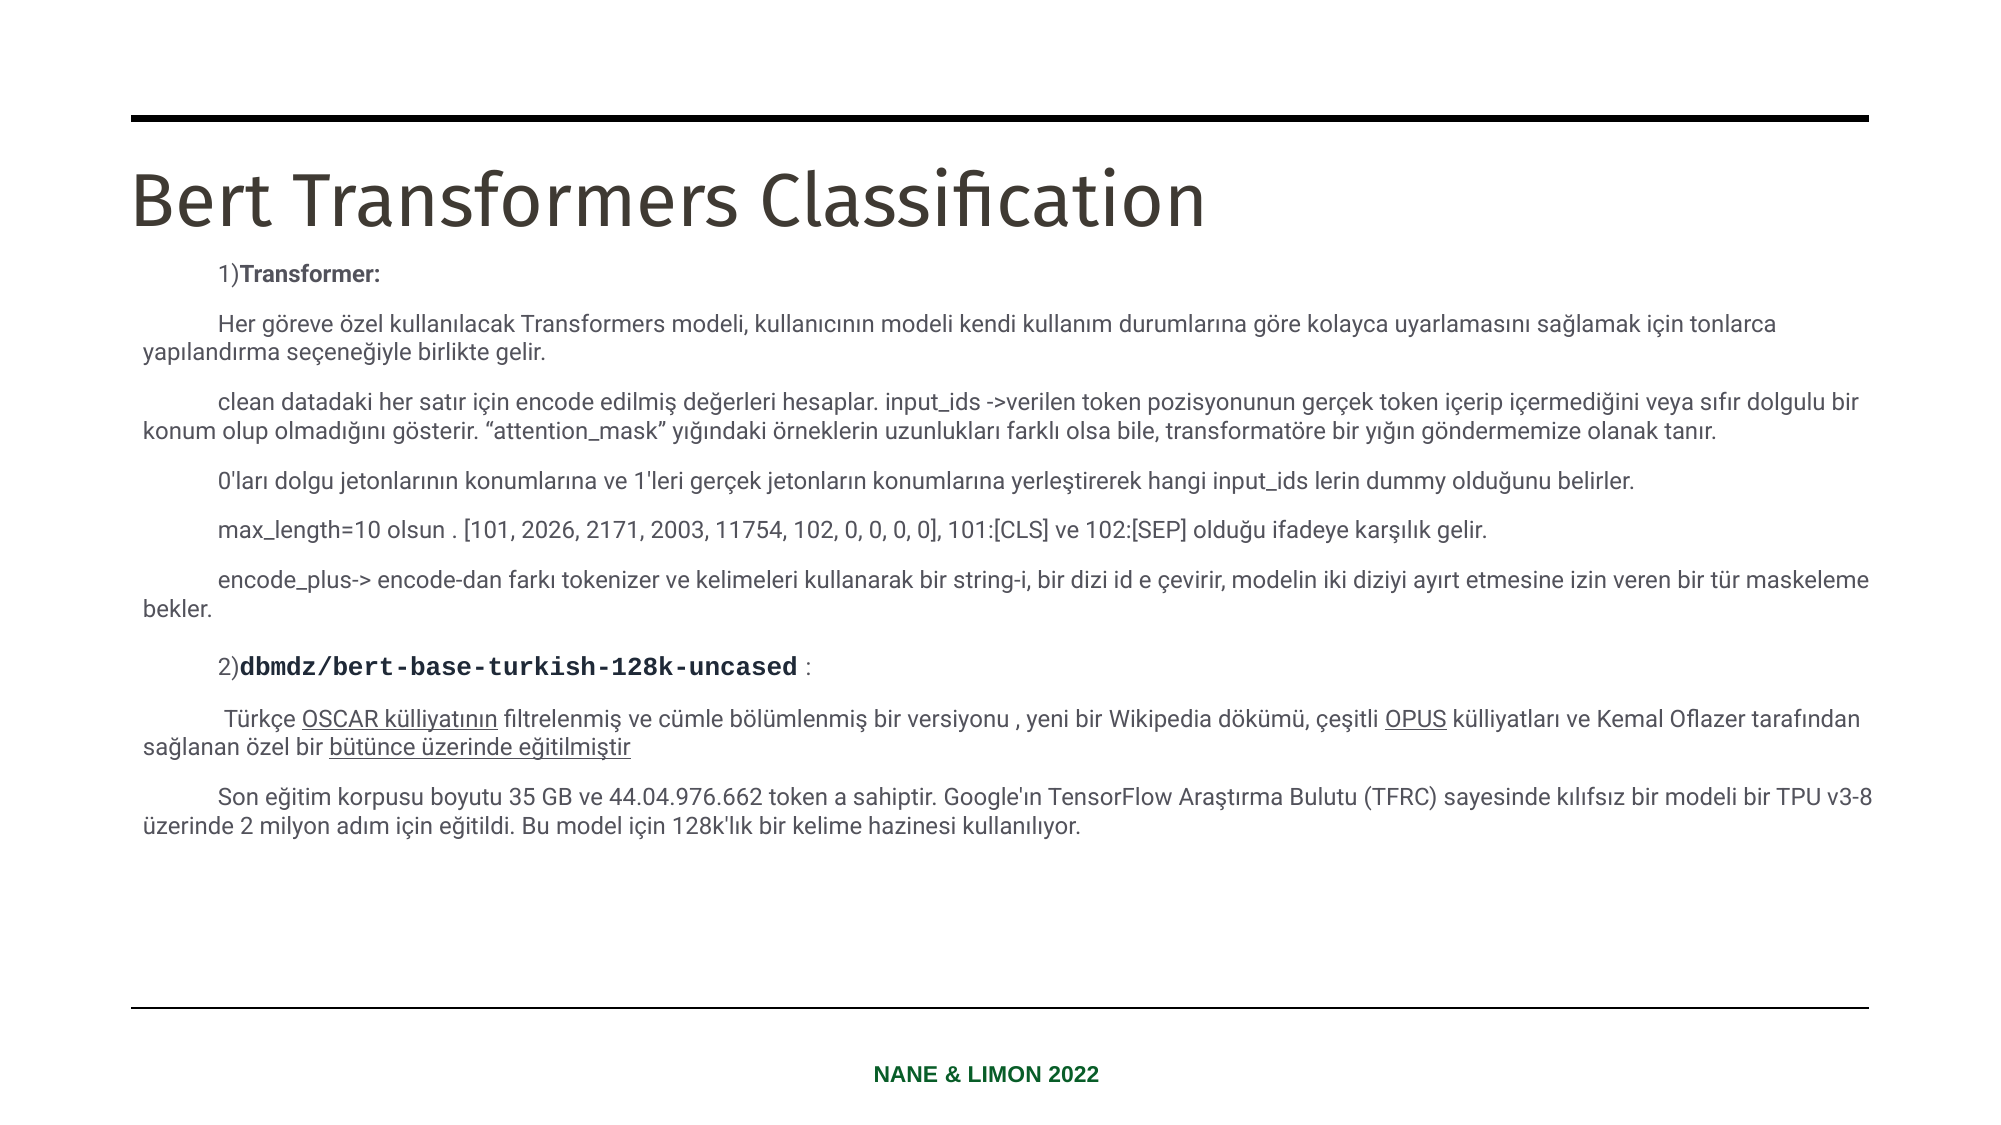

# Bert Transformers Classification

1)Transformer:
Her göreve özel kullanılacak Transformers modeli, kullanıcının modeli kendi kullanım durumlarına göre kolayca uyarlamasını sağlamak için tonlarca yapılandırma seçeneğiyle birlikte gelir.
clean datadaki her satır için encode edilmiş değerleri hesaplar. input_ids ->verilen token pozisyonunun gerçek token içerip içermediğini veya sıfır dolgulu bir konum olup olmadığını gösterir. “attention_mask” yığındaki örneklerin uzunlukları farklı olsa bile, transformatöre bir yığın göndermemize olanak tanır.
0'ları dolgu jetonlarının konumlarına ve 1'leri gerçek jetonların konumlarına yerleştirerek hangi input_ids lerin dummy olduğunu belirler.
max_length=10 olsun . [101, 2026, 2171, 2003, 11754, 102, 0, 0, 0, 0], 101:[CLS] ve 102:[SEP] olduğu ifadeye karşılık gelir.
encode_plus-> encode-dan farkı tokenizer ve kelimeleri kullanarak bir string-i, bir dizi id e çevirir, modelin iki diziyi ayırt etmesine izin veren bir tür maskeleme bekler.
2)dbmdz/bert-base-turkish-128k-uncased :
 Türkçe OSCAR külliyatının filtrelenmiş ve cümle bölümlenmiş bir versiyonu , yeni bir Wikipedia dökümü, çeşitli OPUS külliyatları ve Kemal Oflazer tarafından sağlanan özel bir bütünce üzerinde eğitilmiştir
Son eğitim korpusu boyutu 35 GB ve 44.04.976.662 token a sahiptir. Google'ın TensorFlow Araştırma Bulutu (TFRC) sayesinde kılıfsız bir modeli bir TPU v3-8 üzerinde 2 milyon adım için eğitildi. Bu model için 128k'lık bir kelime hazinesi kullanılıyor.

NANE & LIMON 2022